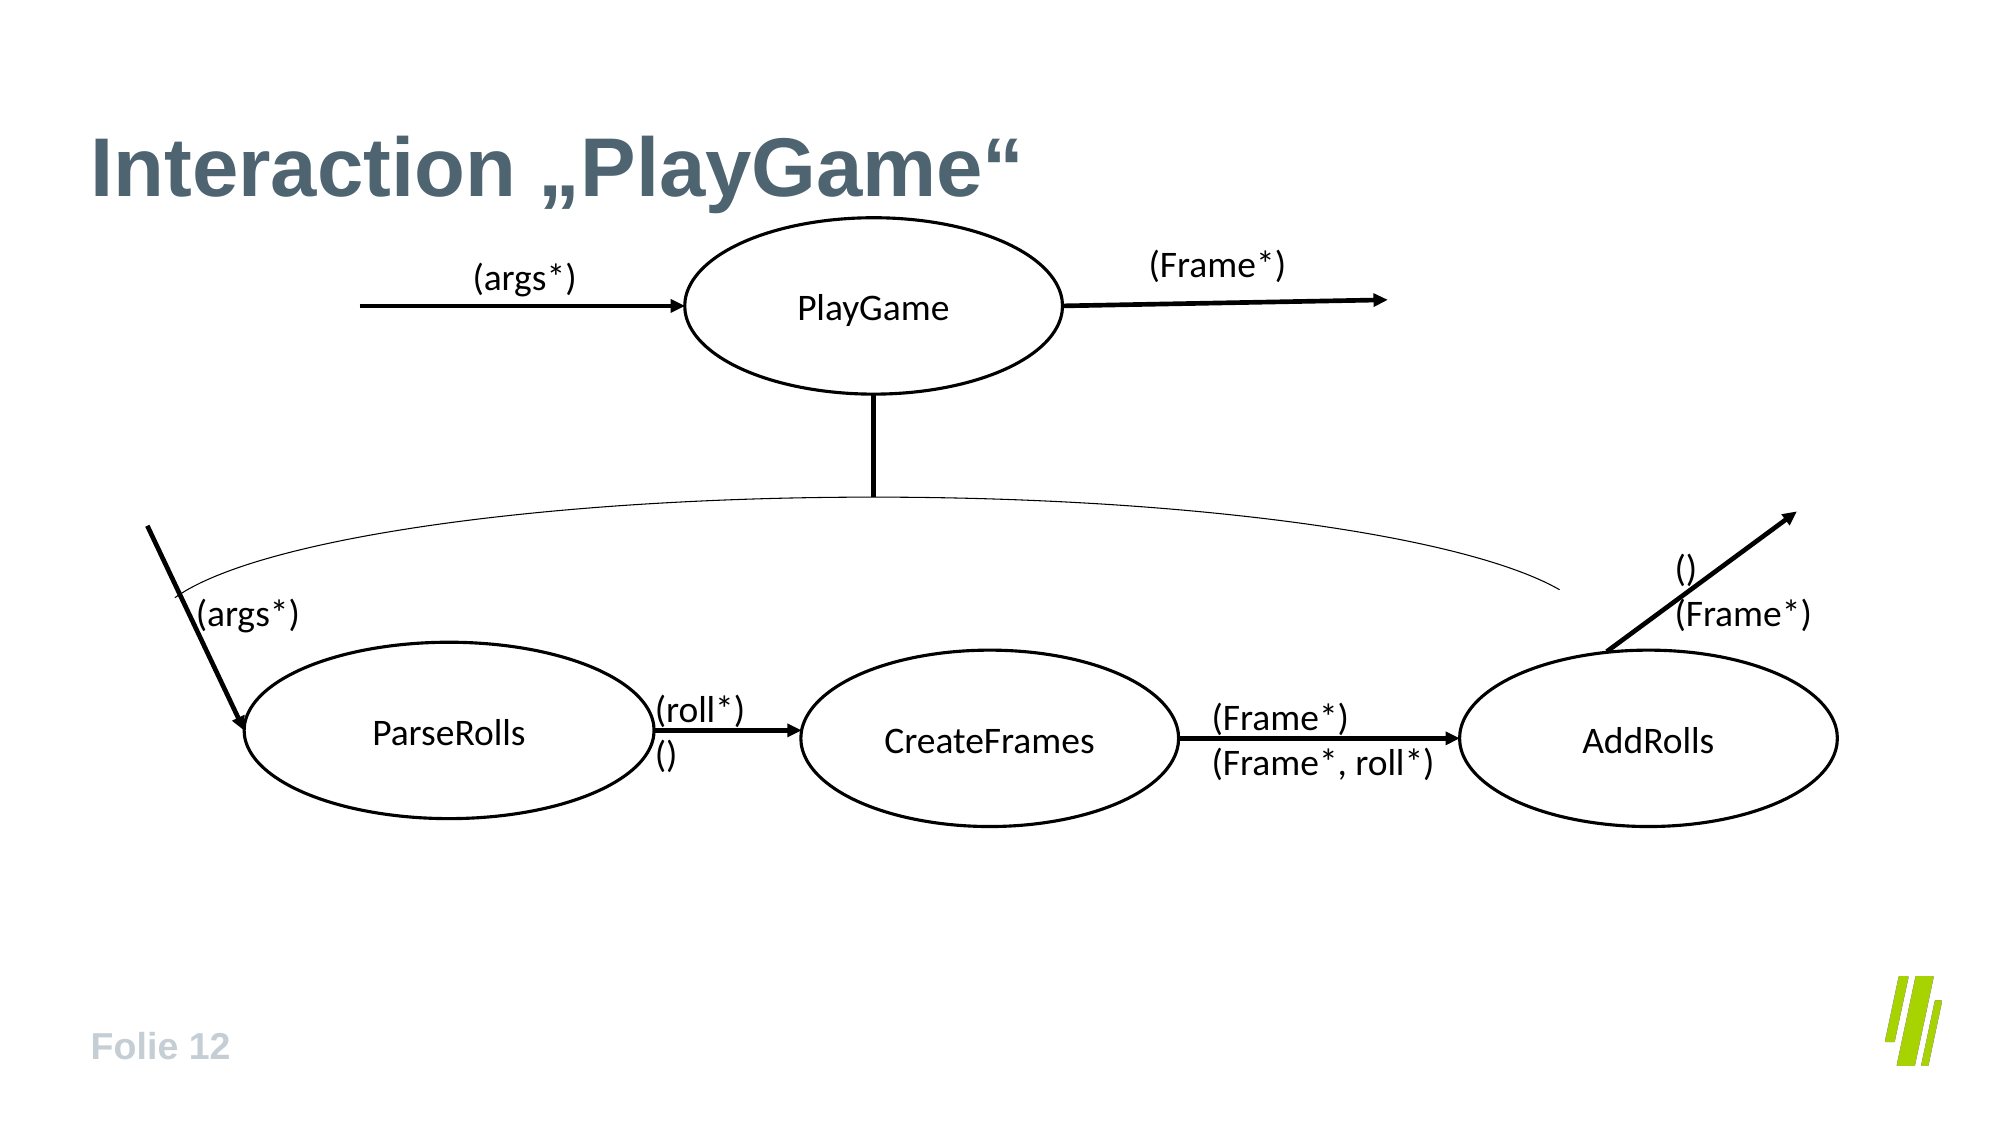

# Interaction „PlayGame“
PlayGame
(Frame*)
(args*)

()
(Frame*)
(args*)
ParseRolls
CreateFrames
AddRolls
(roll*)
()
(Frame*)
(Frame*, roll*)
Folie 12